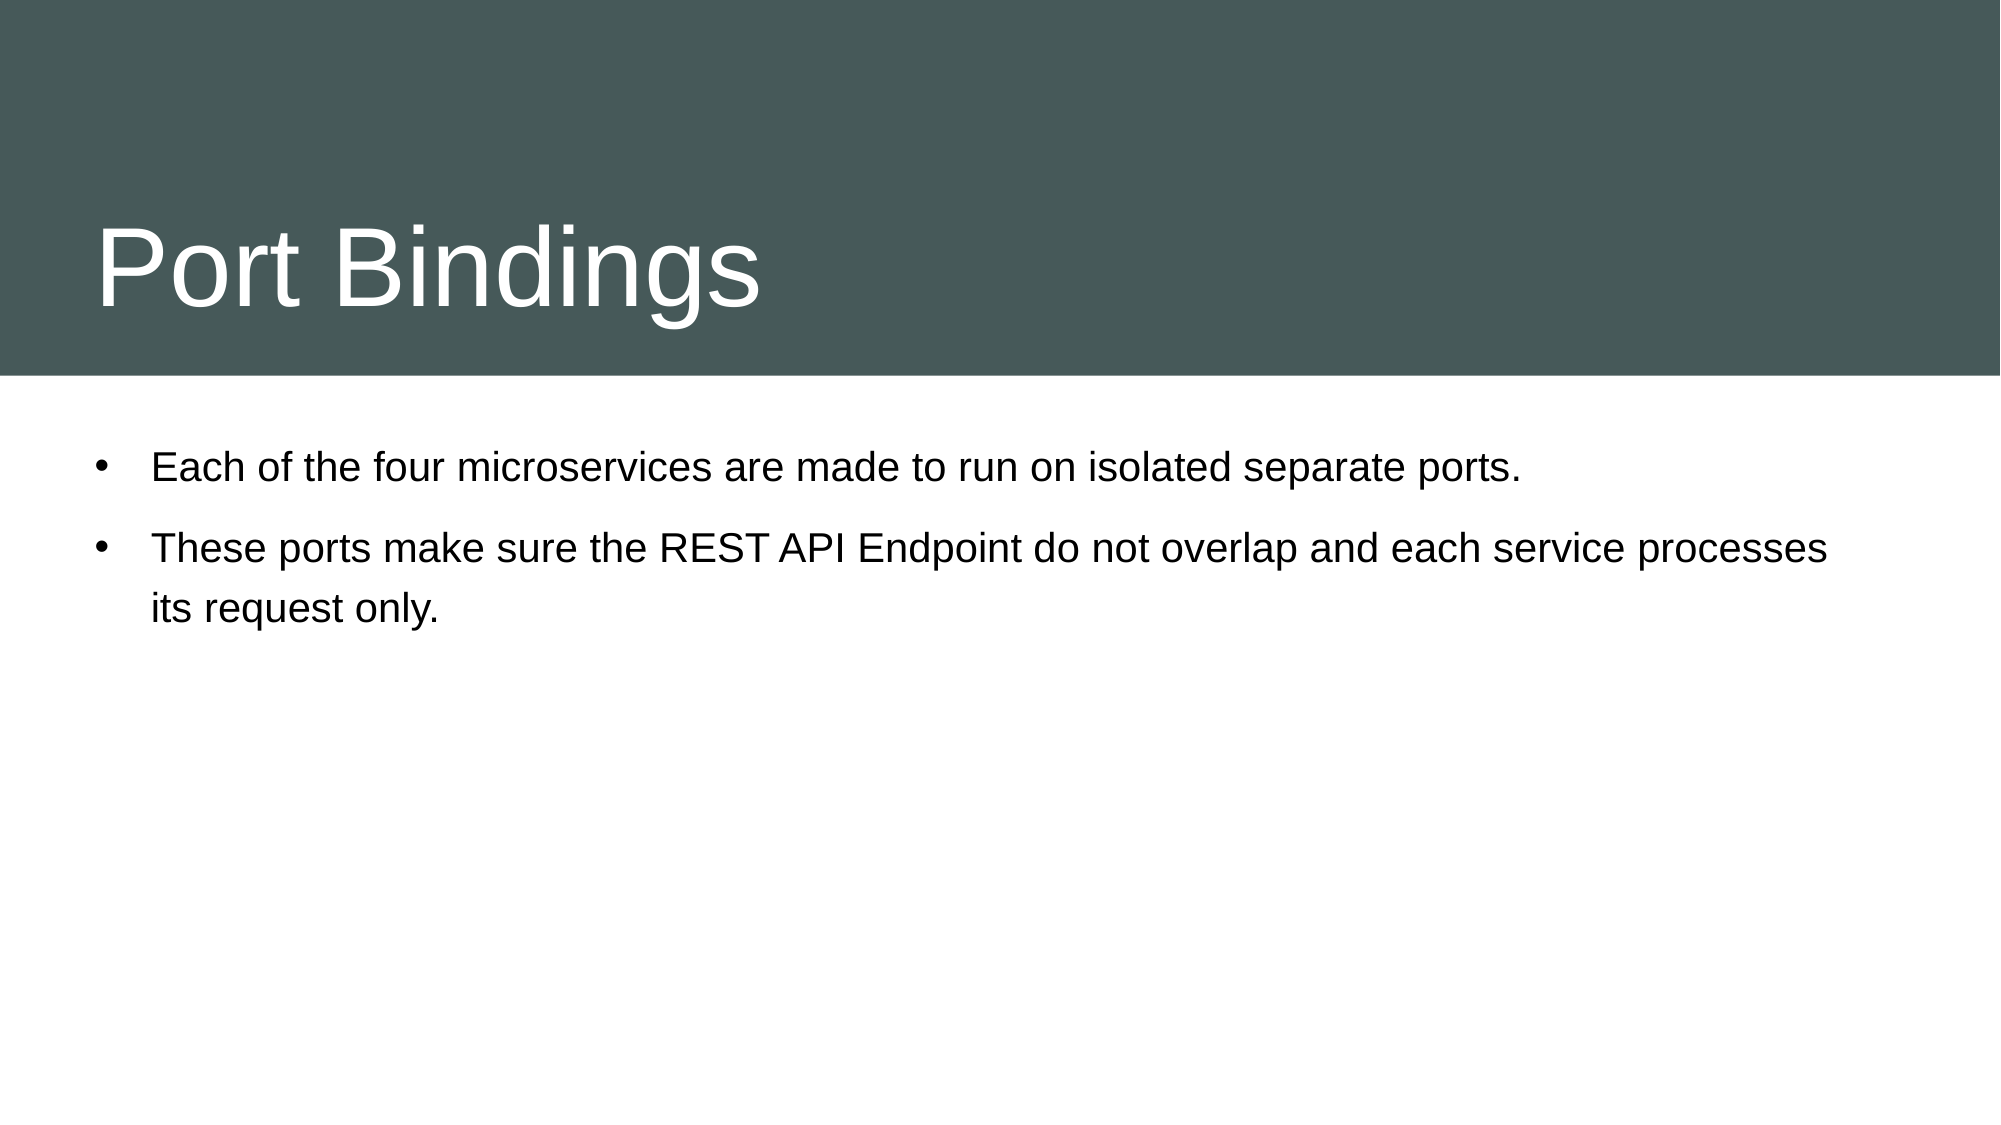

# Port Bindings
Each of the four microservices are made to run on isolated separate ports.
These ports make sure the REST API Endpoint do not overlap and each service processes its request only.